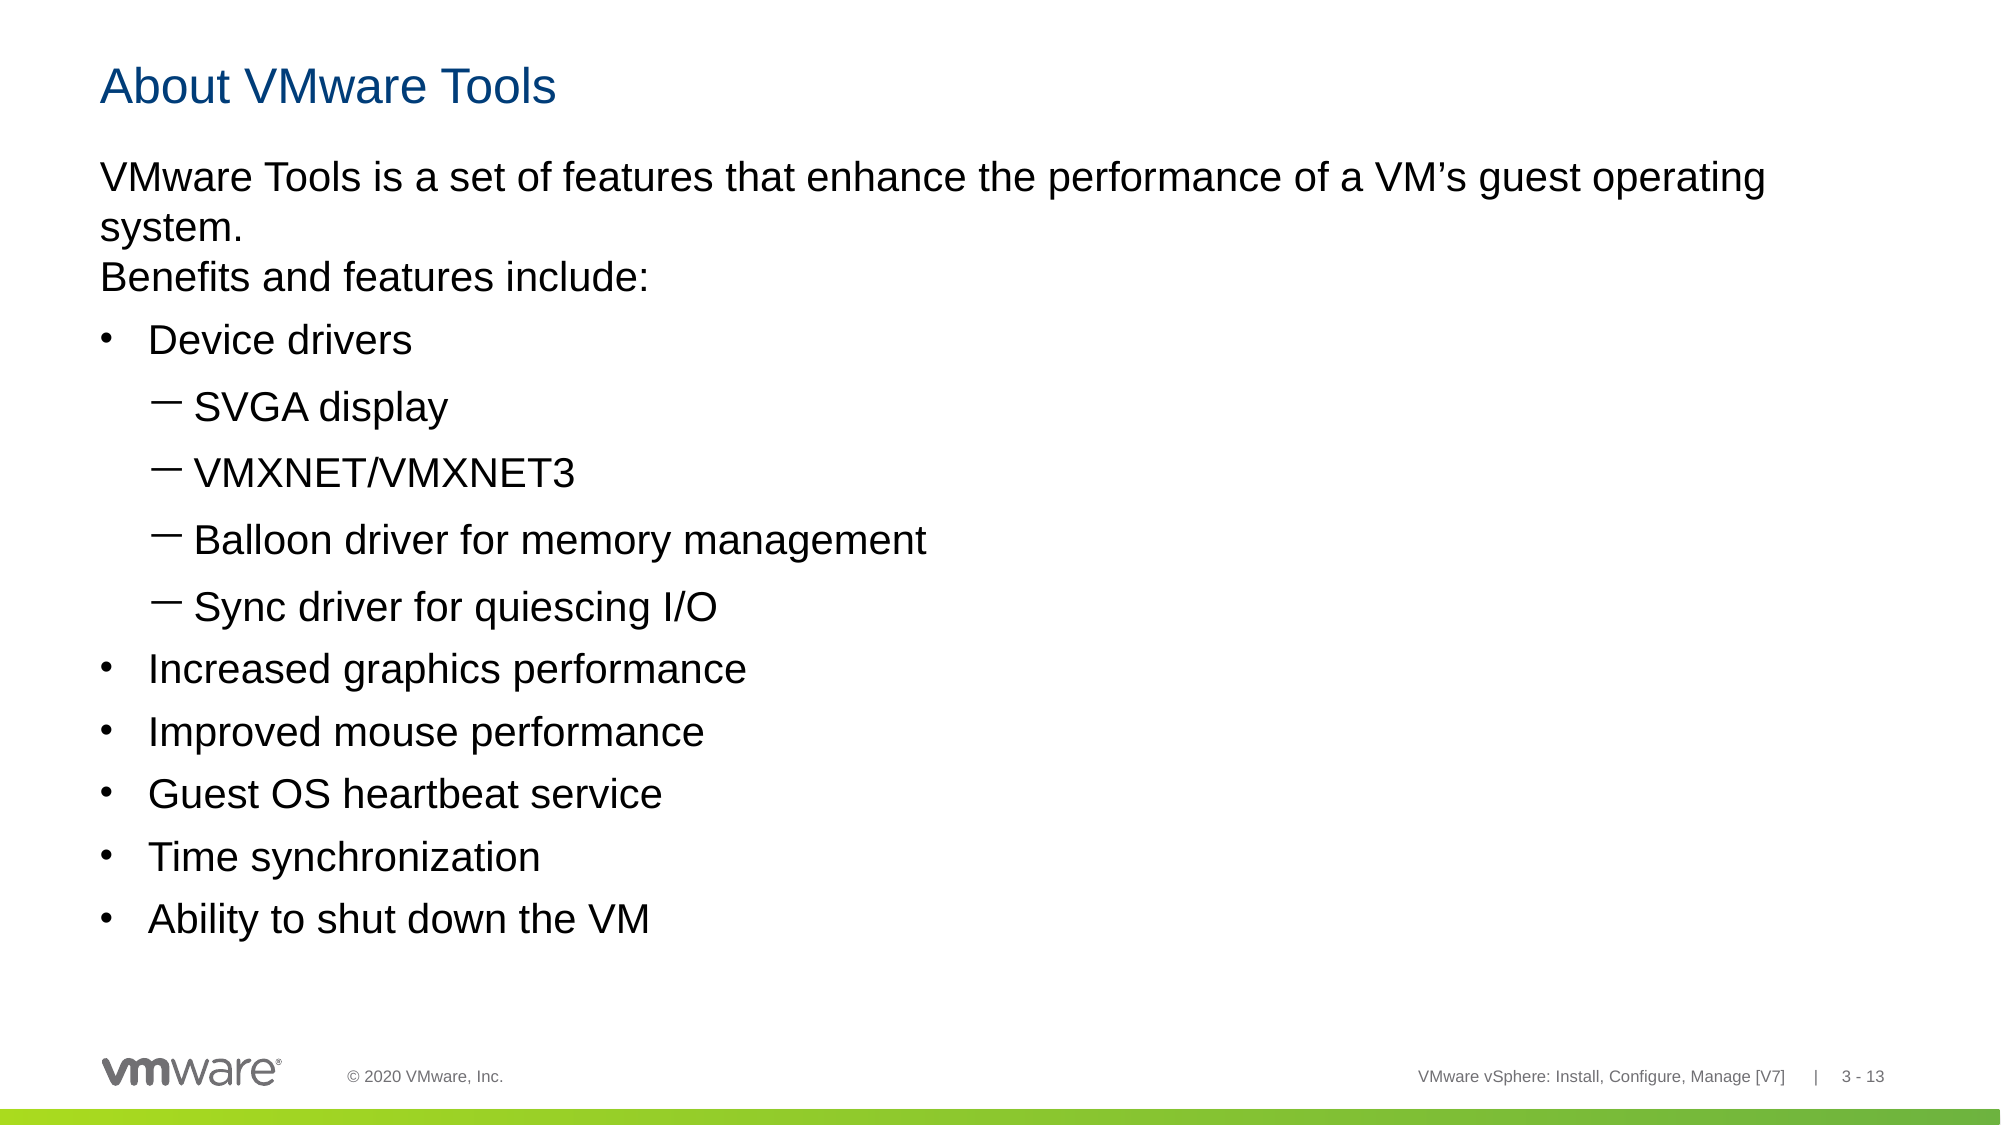

# About VMware Tools
VMware Tools is a set of features that enhance the performance of a VM’s guest operating system.
Benefits and features include:
Device drivers
SVGA display
VMXNET/VMXNET3
Balloon driver for memory management
Sync driver for quiescing I/O
Increased graphics performance
Improved mouse performance
Guest OS heartbeat service
Time synchronization
Ability to shut down the VM
VMware vSphere: Install, Configure, Manage [V7]      |     3 - 13